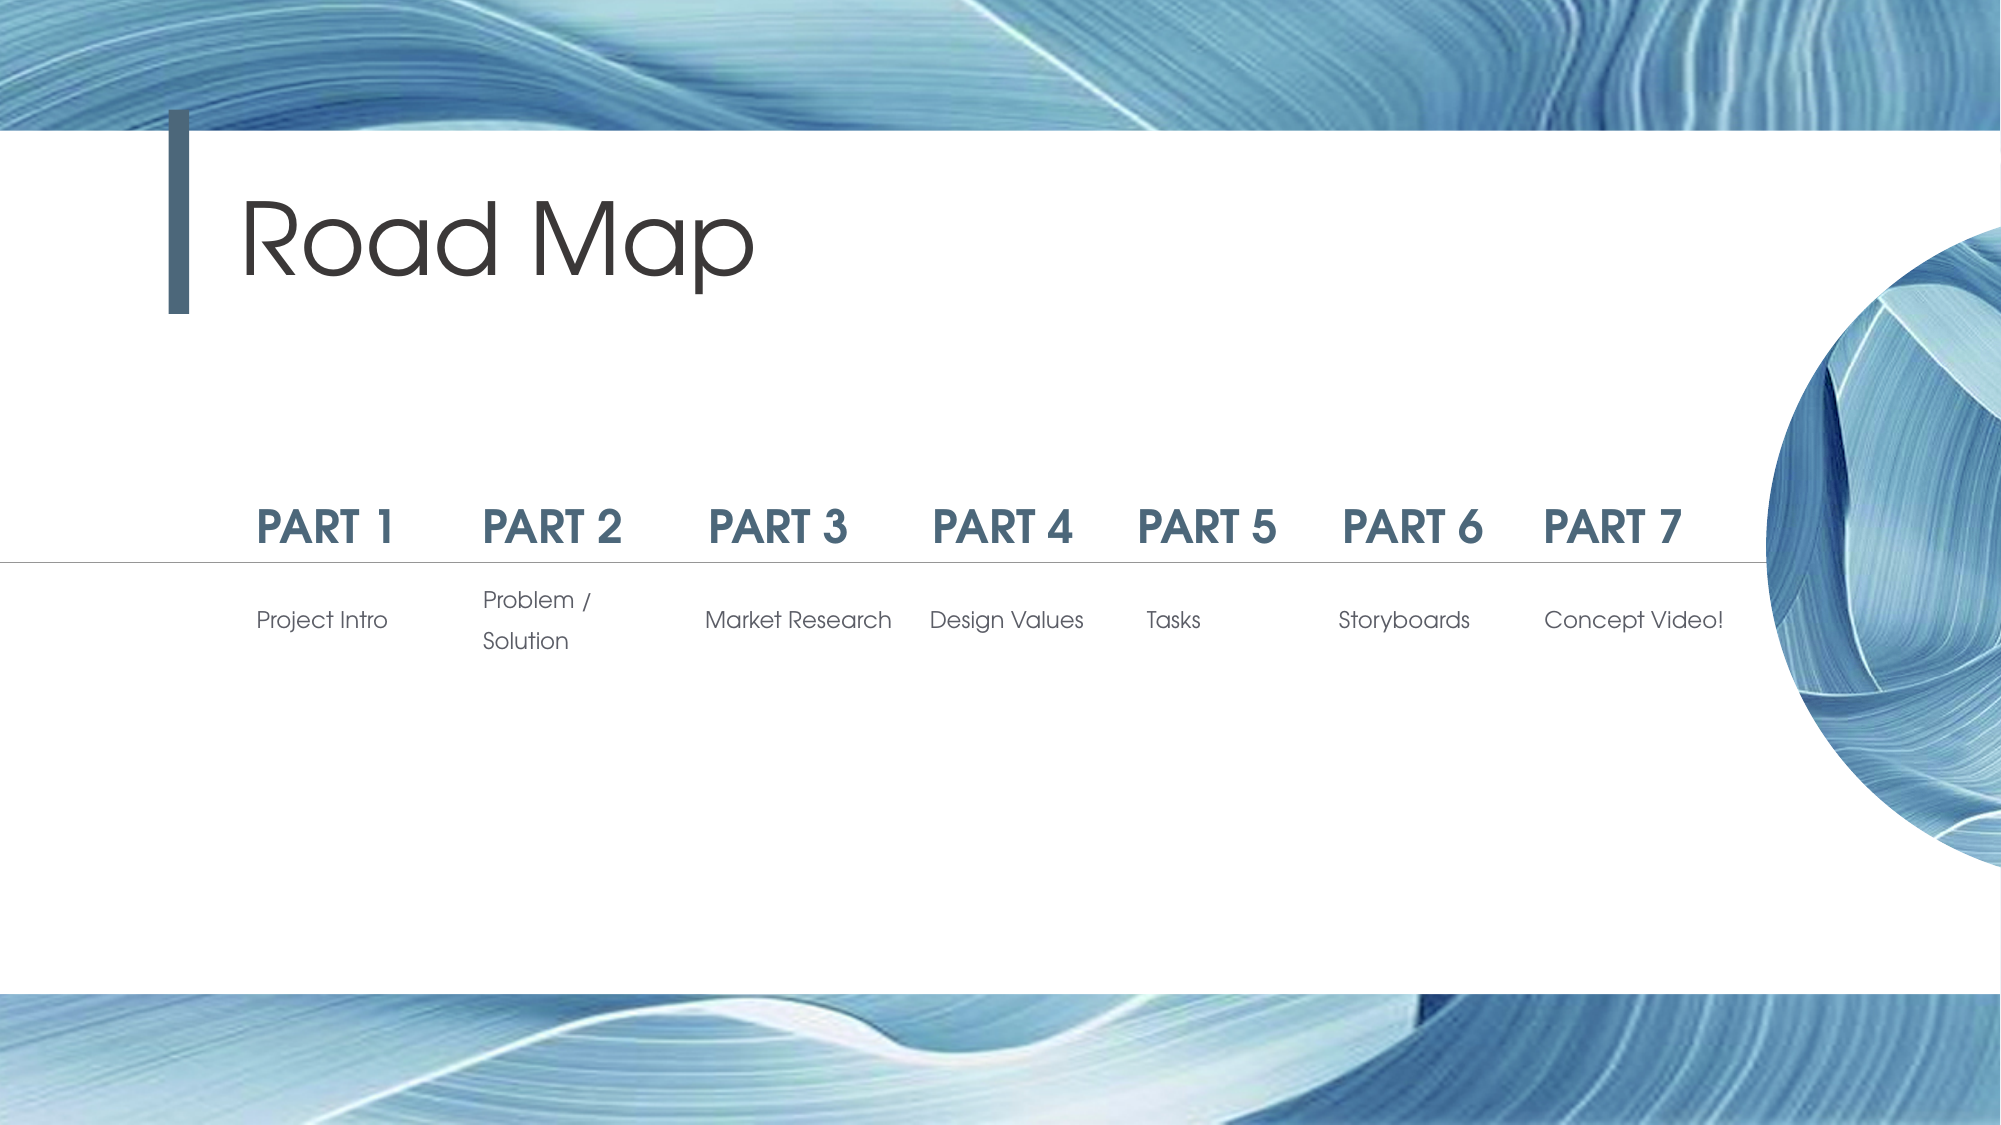

Road Map

PART 1
PART 2
PART 3
PART 4
PART 5
PART 6
PART 7
Problem / Solution
Project Intro
Market Research
Design Values
Tasks
Storyboards
Concept Video!